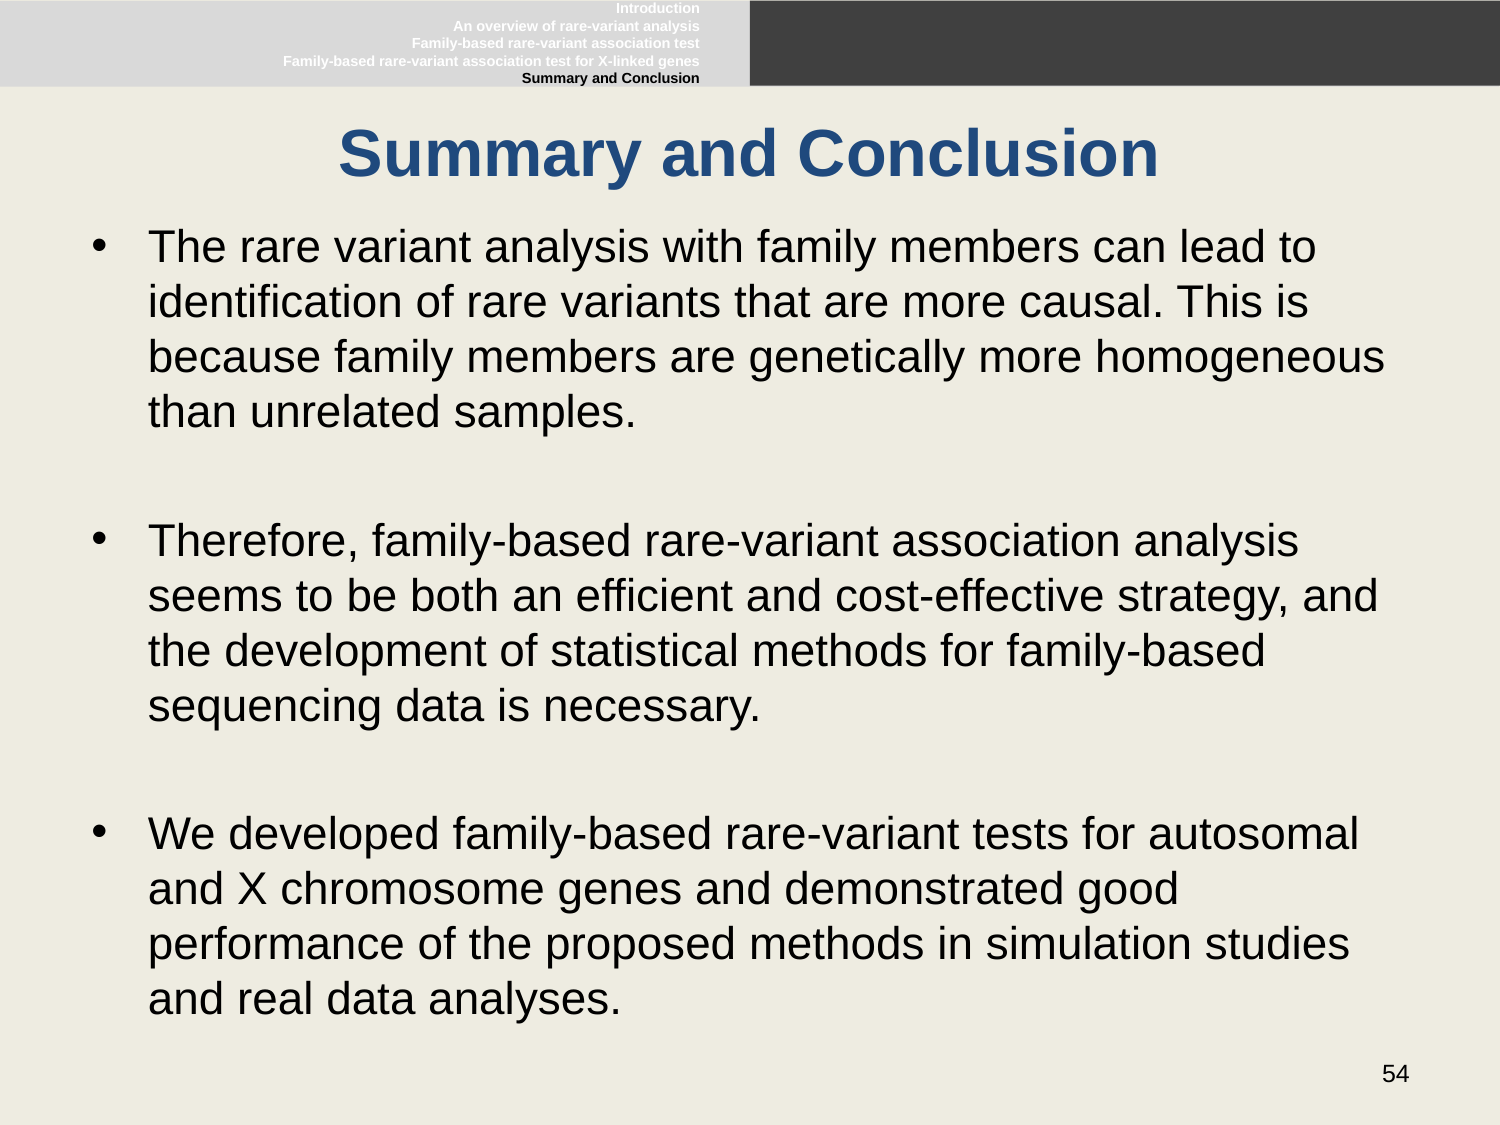

Introduction
An overview of rare-variant analysis
Family-based rare-variant association test
Family-based rare-variant association test for X-linked genes
Summary and Conclusion

# Summary and Conclusion
The rare variant analysis with family members can lead to identification of rare variants that are more causal. This is because family members are genetically more homogeneous than unrelated samples.

Therefore, family-based rare-variant association analysis seems to be both an efficient and cost-effective strategy, and the development of statistical methods for family-based sequencing data is necessary.

We developed family-based rare-variant tests for autosomal and X chromosome genes and demonstrated good performance of the proposed methods in simulation studies and real data analyses.
54